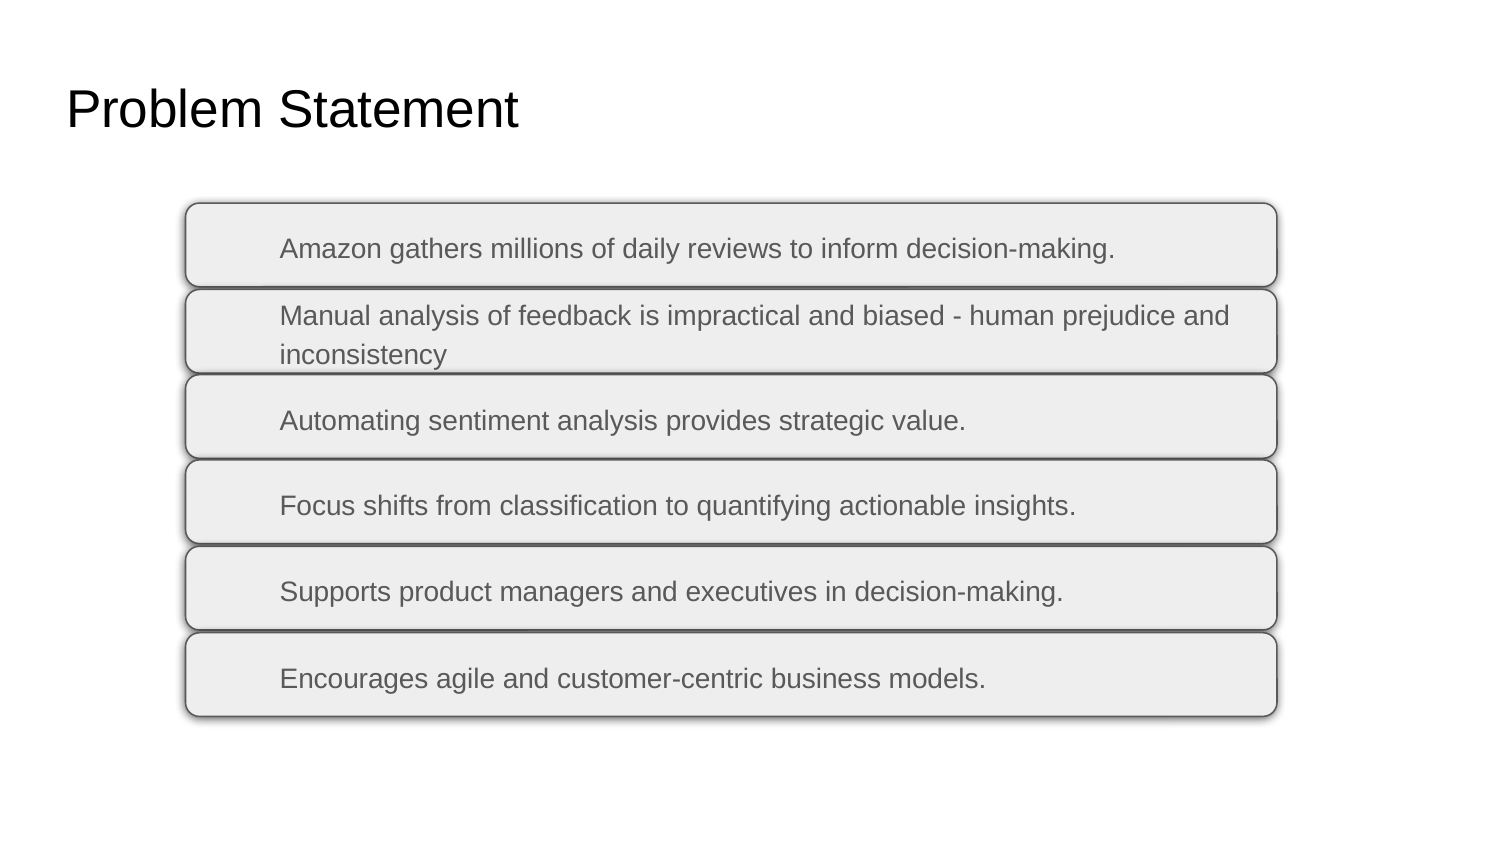

# Problem Statement

Amazon gathers millions of daily reviews to inform decision-making.

Manual analysis of feedback is impractical and biased - human prejudice and inconsistency

Automating sentiment analysis provides strategic value.

Focus shifts from classification to quantifying actionable insights.

Supports product managers and executives in decision-making.

Encourages agile and customer-centric business models.